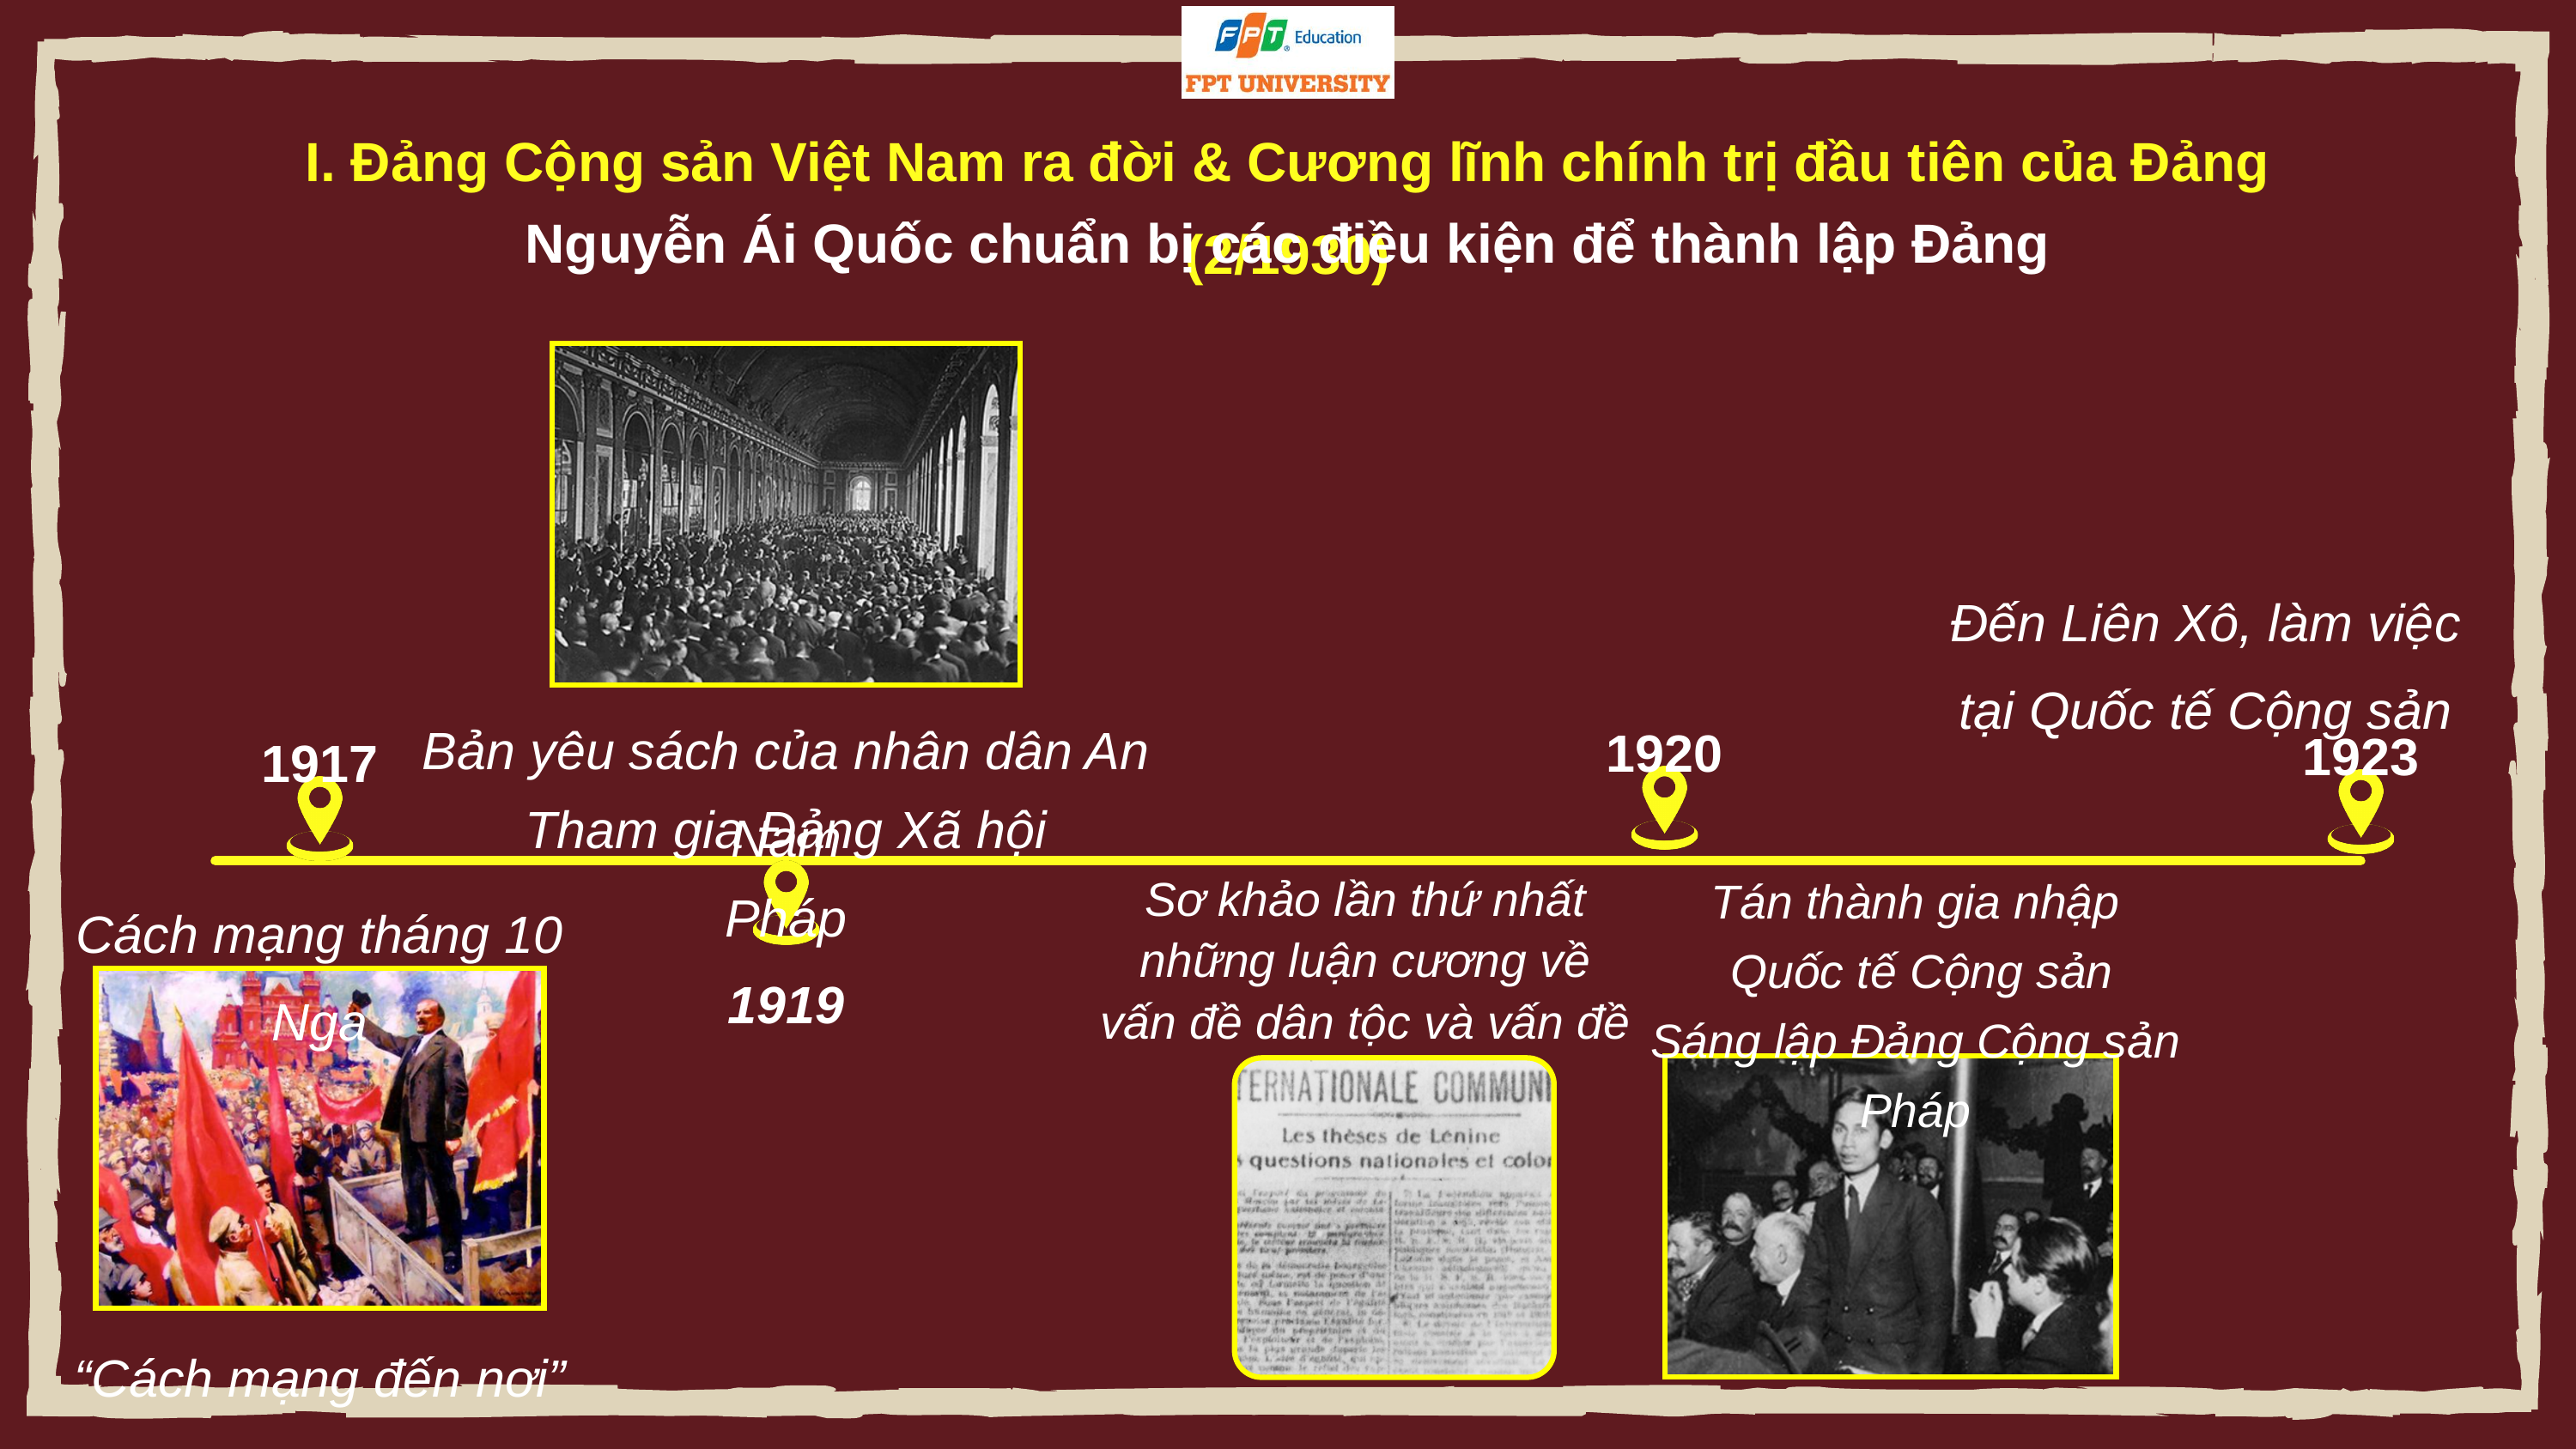

I. Đảng Cộng sản Việt Nam ra đời & Cương lĩnh chính trị đầu tiên của Đảng (2/1930)
Nguyễn Ái Quốc chuẩn bị các điều kiện để thành lập Đảng

Đến Liên Xô, làm việc tại Quốc tế Cộng sản
Bản yêu sách của nhân dân An Nam
1920
1923
1917

Tham gia Đảng Xã hội Pháp

Tán thành gia nhập
 Quốc tế Cộng sản
Sáng lập Đảng Cộng sản Pháp

Sơ khảo lần thứ nhất những luận cương về vấn đề dân tộc và vấn đề thuộc địa
Cách mạng tháng 10 Nga
1919

“Cách mạng đến nơi”